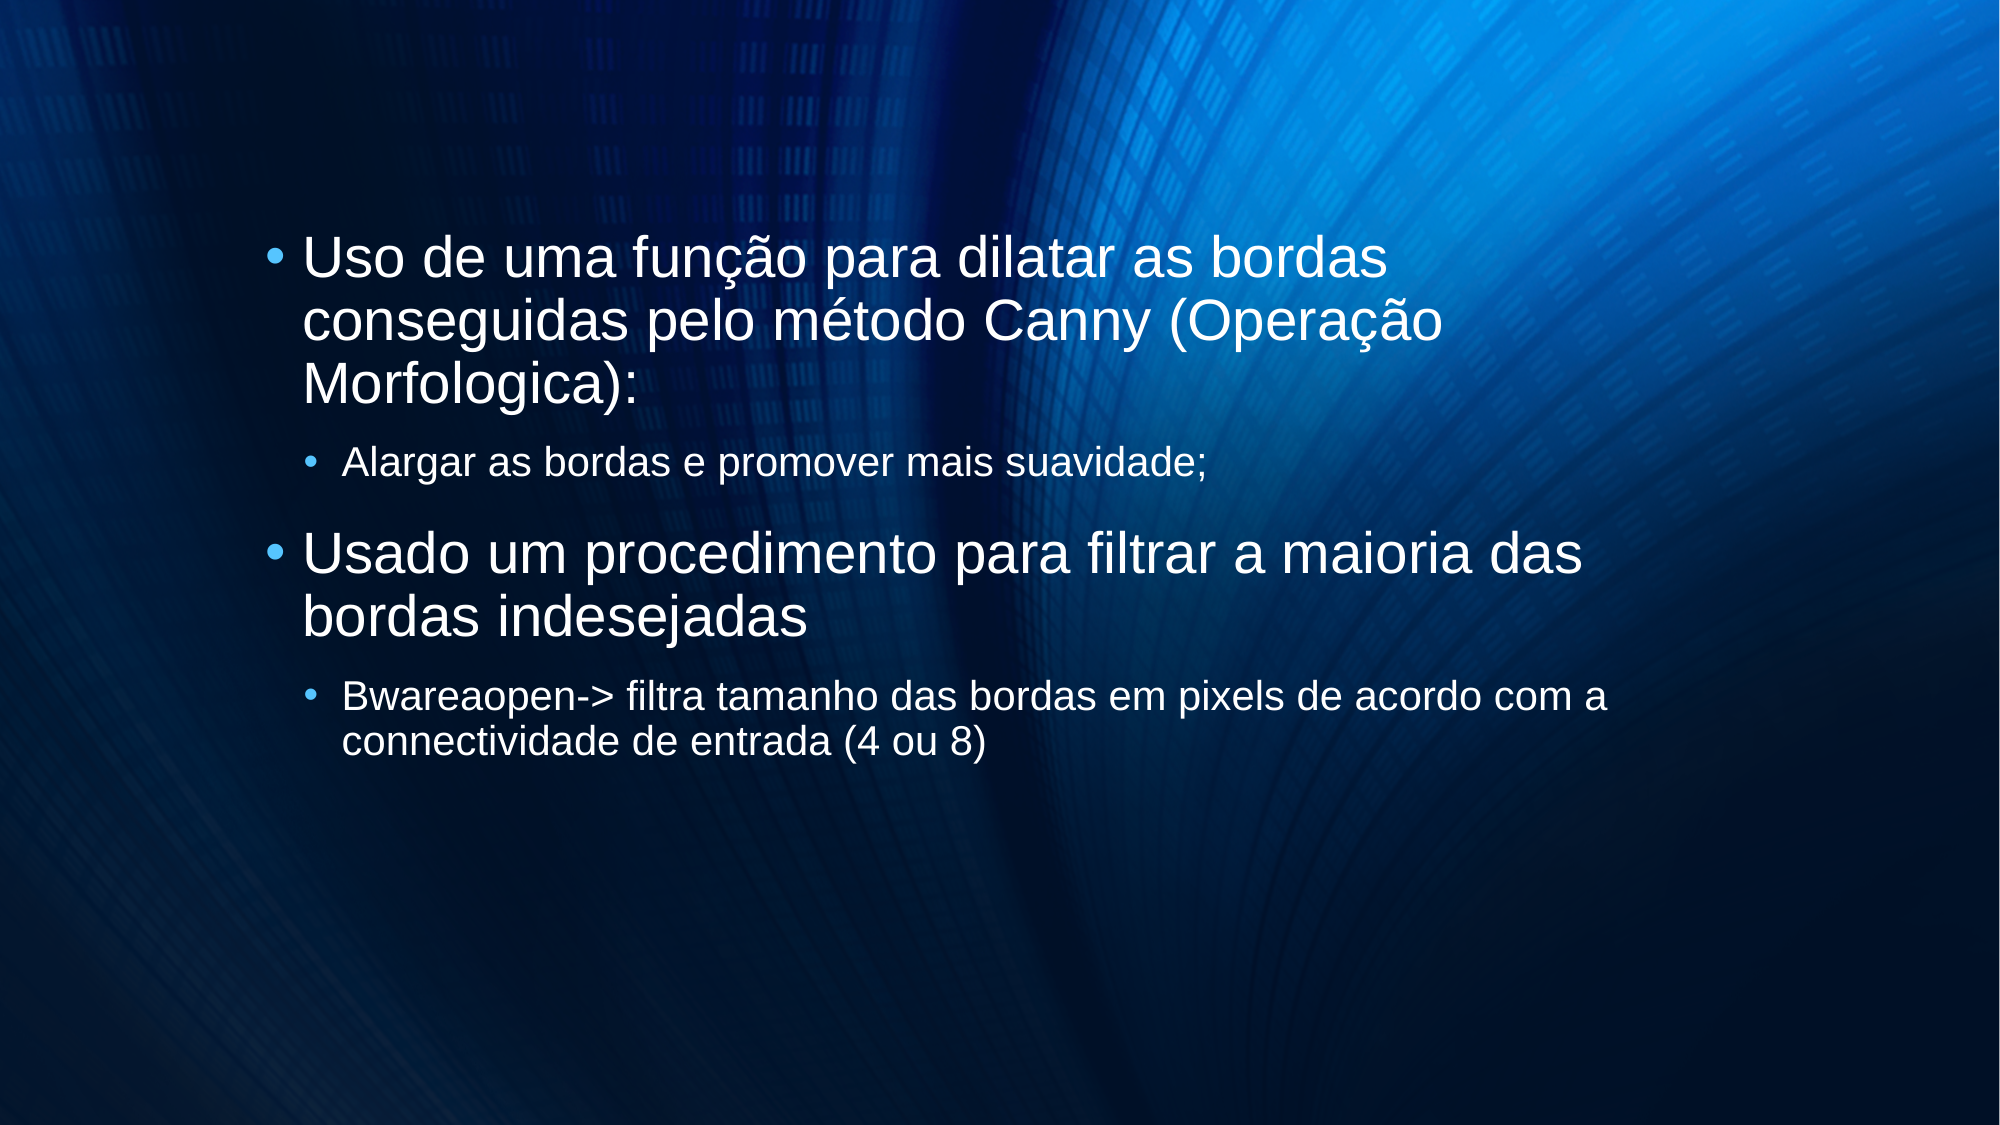

Uso de uma função para dilatar as bordas conseguidas pelo método Canny (Operação Morfologica):
Alargar as bordas e promover mais suavidade;
Usado um procedimento para filtrar a maioria das bordas indesejadas
Bwareaopen-> filtra tamanho das bordas em pixels de acordo com a connectividade de entrada (4 ou 8)